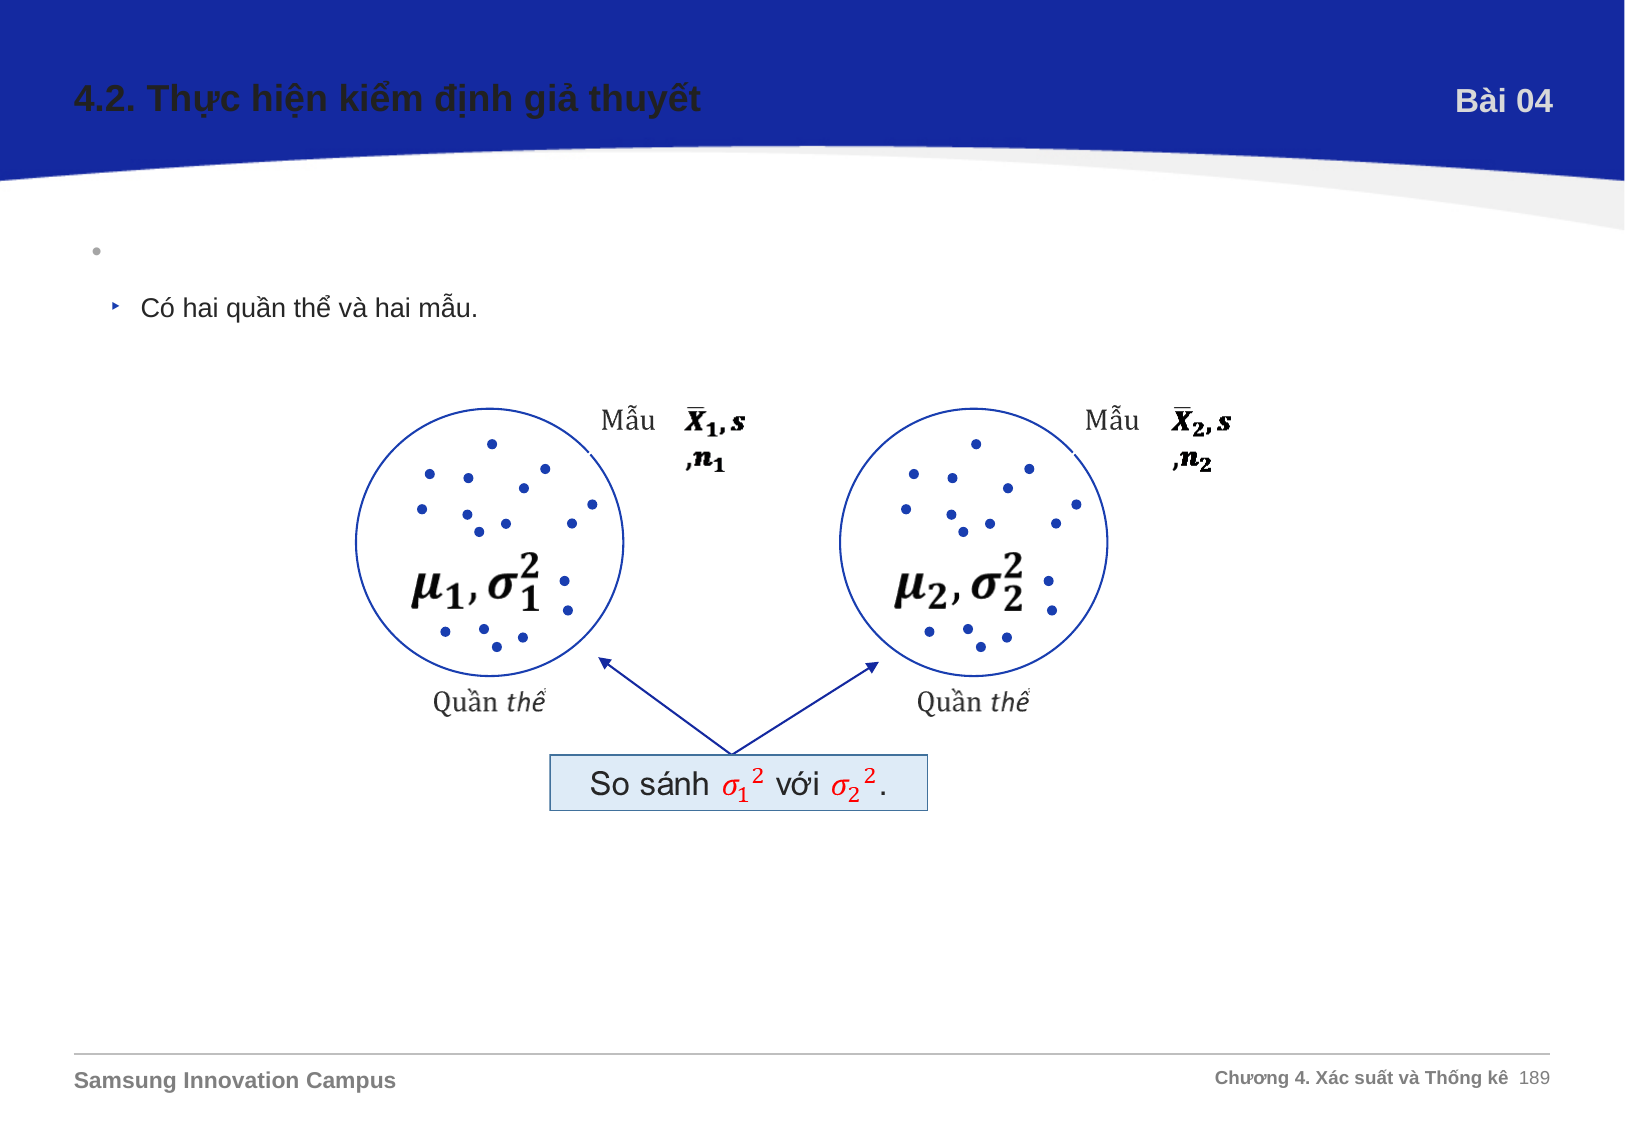

4.2. Thực hiện kiểm định giả thuyết
Bài 04
Kiểm định F về tỉ số phương sai:
Có hai quần thể và hai mẫu.